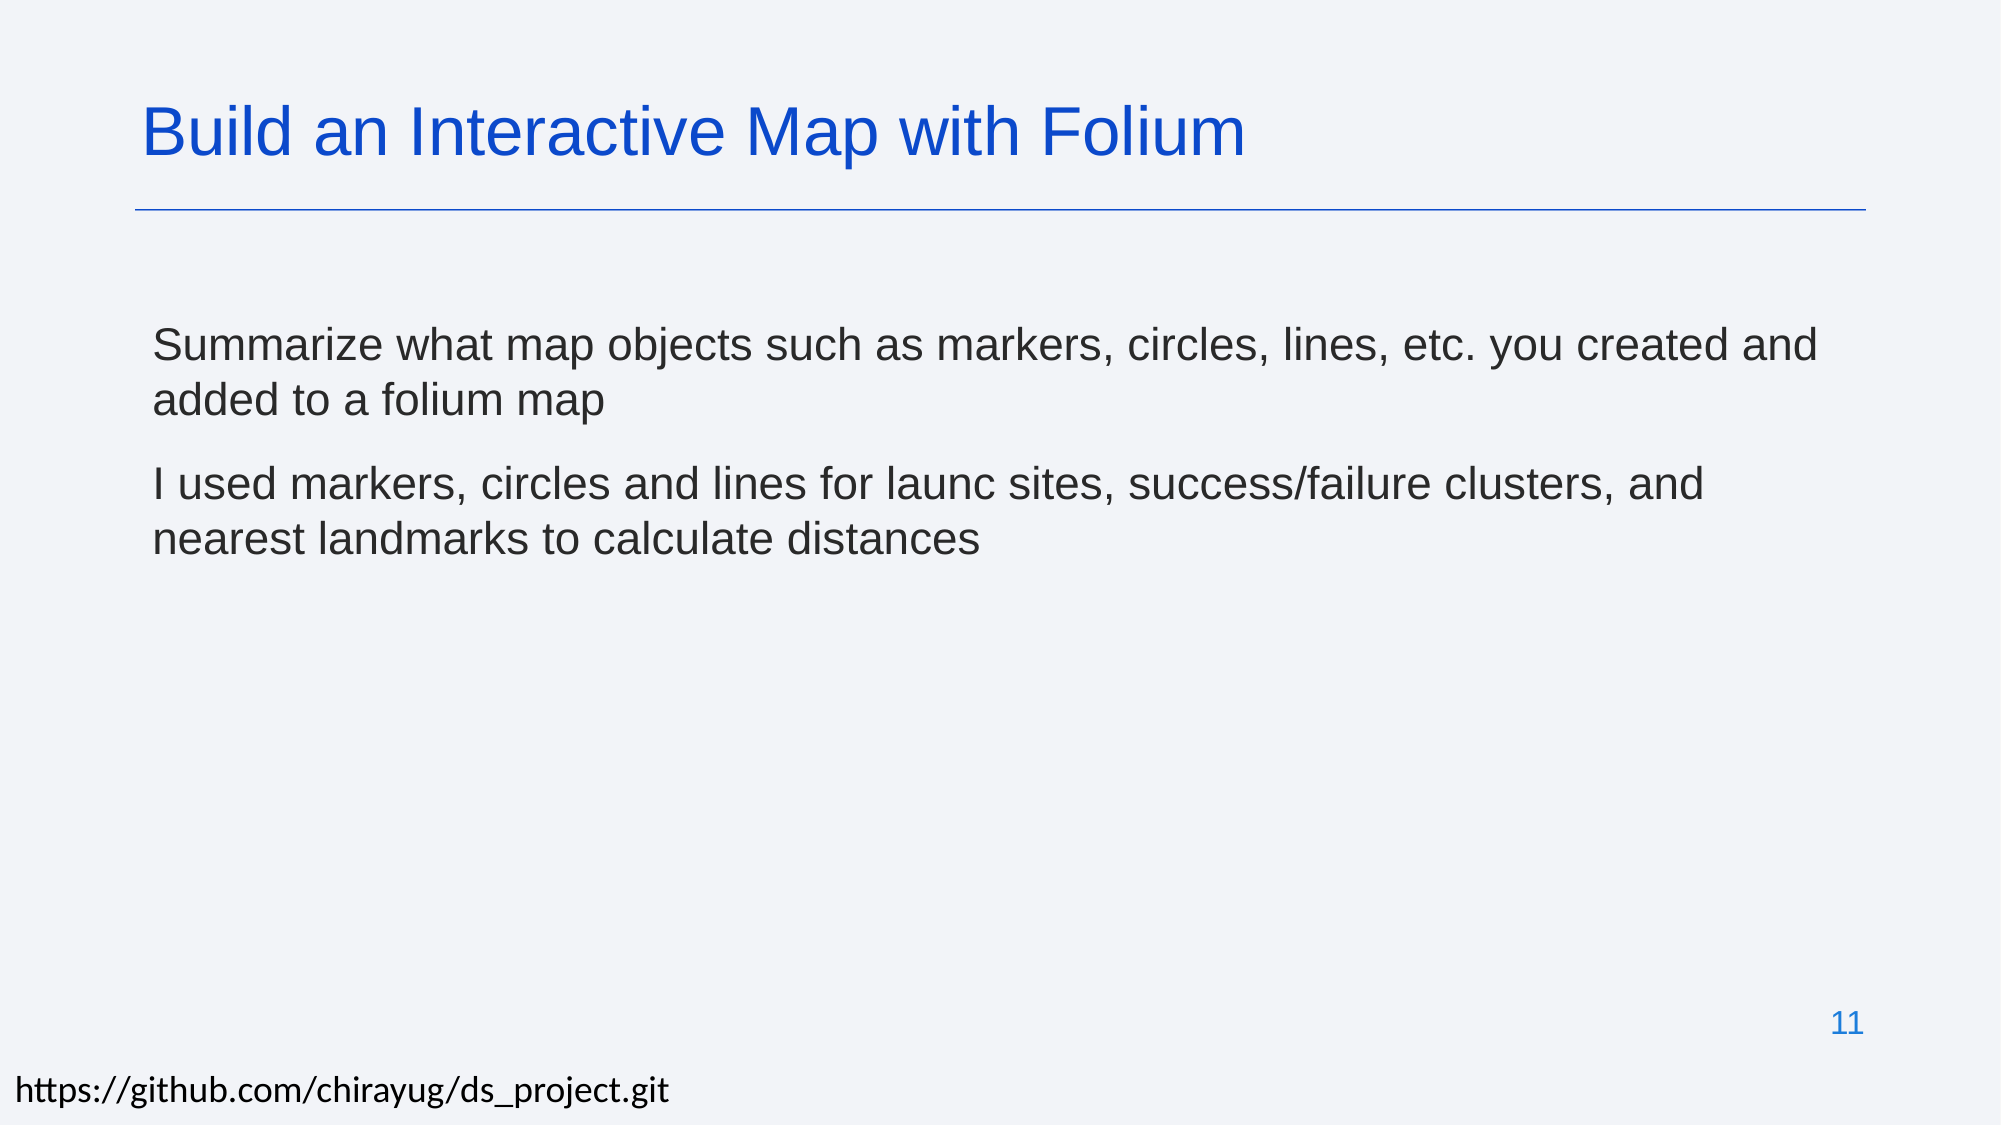

Build an Interactive Map with Folium
Summarize what map objects such as markers, circles, lines, etc. you created and added to a folium map
I used markers, circles and lines for launc sites, success/failure clusters, and nearest landmarks to calculate distances

11
https://github.com/chirayug/ds_project.git